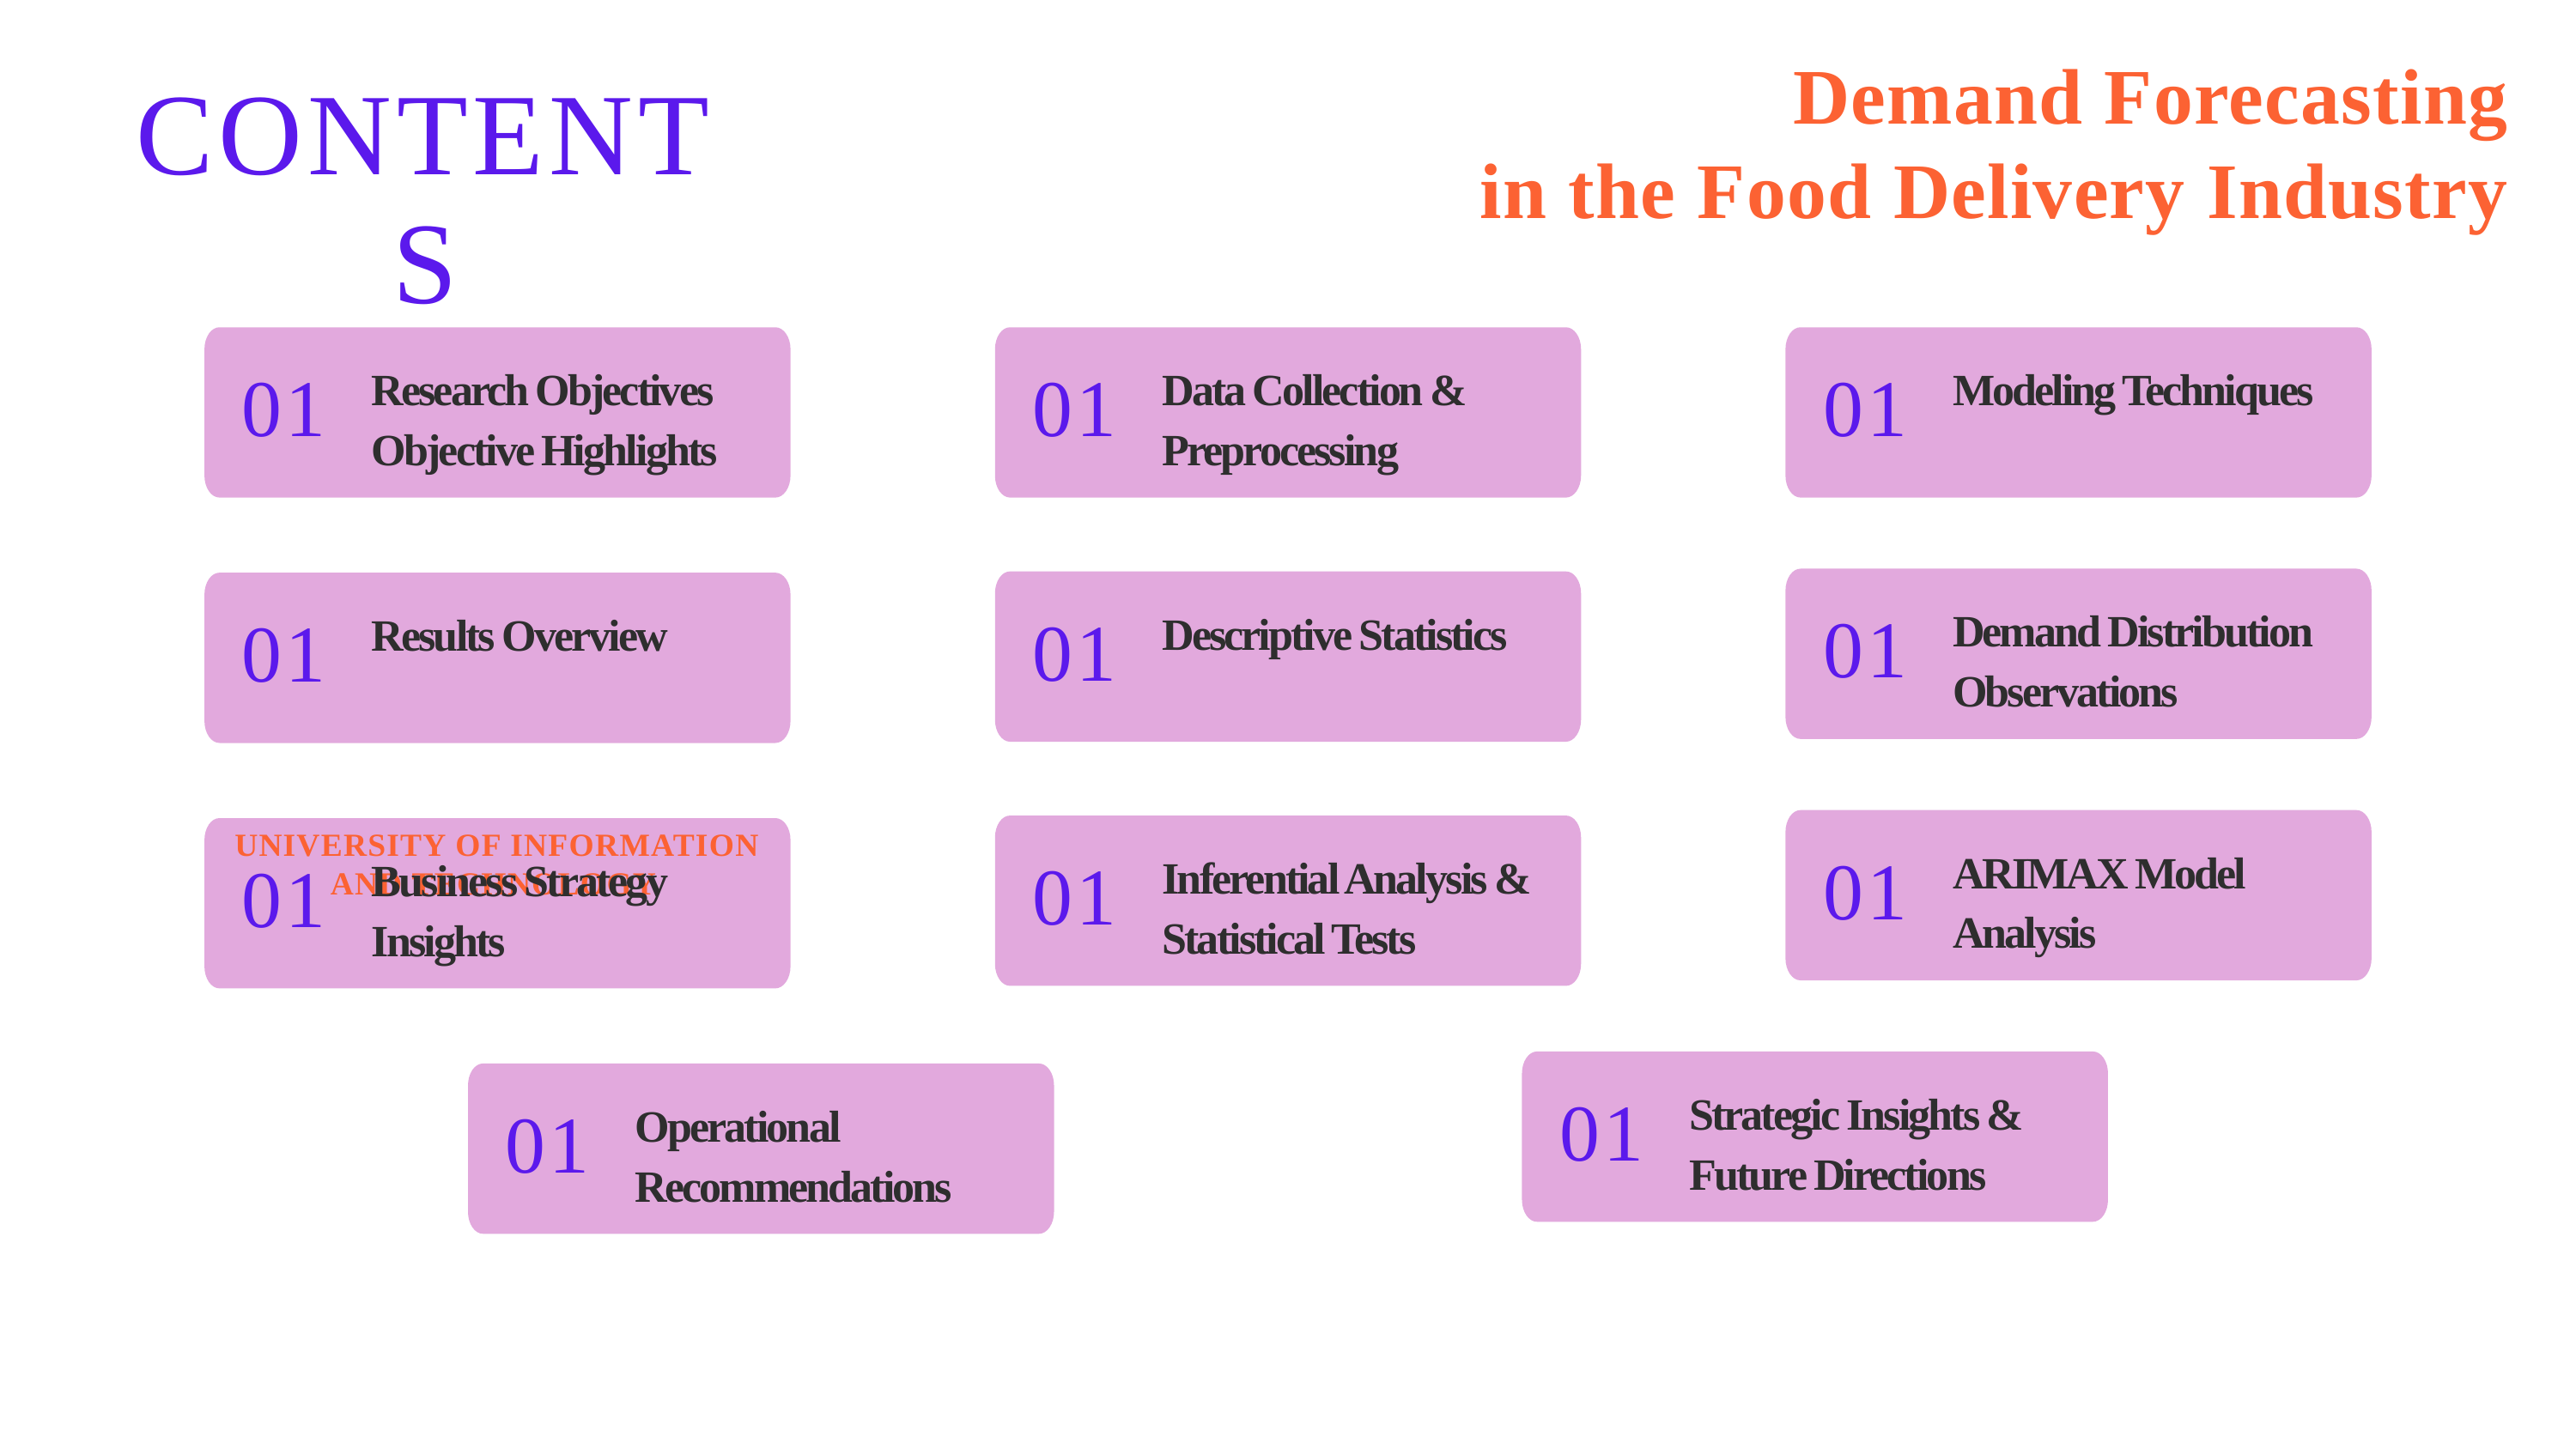

Demand Forecasting
in the Food Delivery Industry
CONTENTS

Research Objectives Objective Highlights
01

Data Collection & Preprocessing
01

Modeling Techniques
01

Demand Distribution Observations
01

Descriptive Statistics
01

Results Overview
01

ARIMAX Model Analysis
01

Inferential Analysis & Statistical Tests
01
UNIVERSITY OF INFORMATION AND TECHNOLOGY

Business Strategy Insights
01

Strategic Insights & Future Directions
01

Operational Recommendations
01